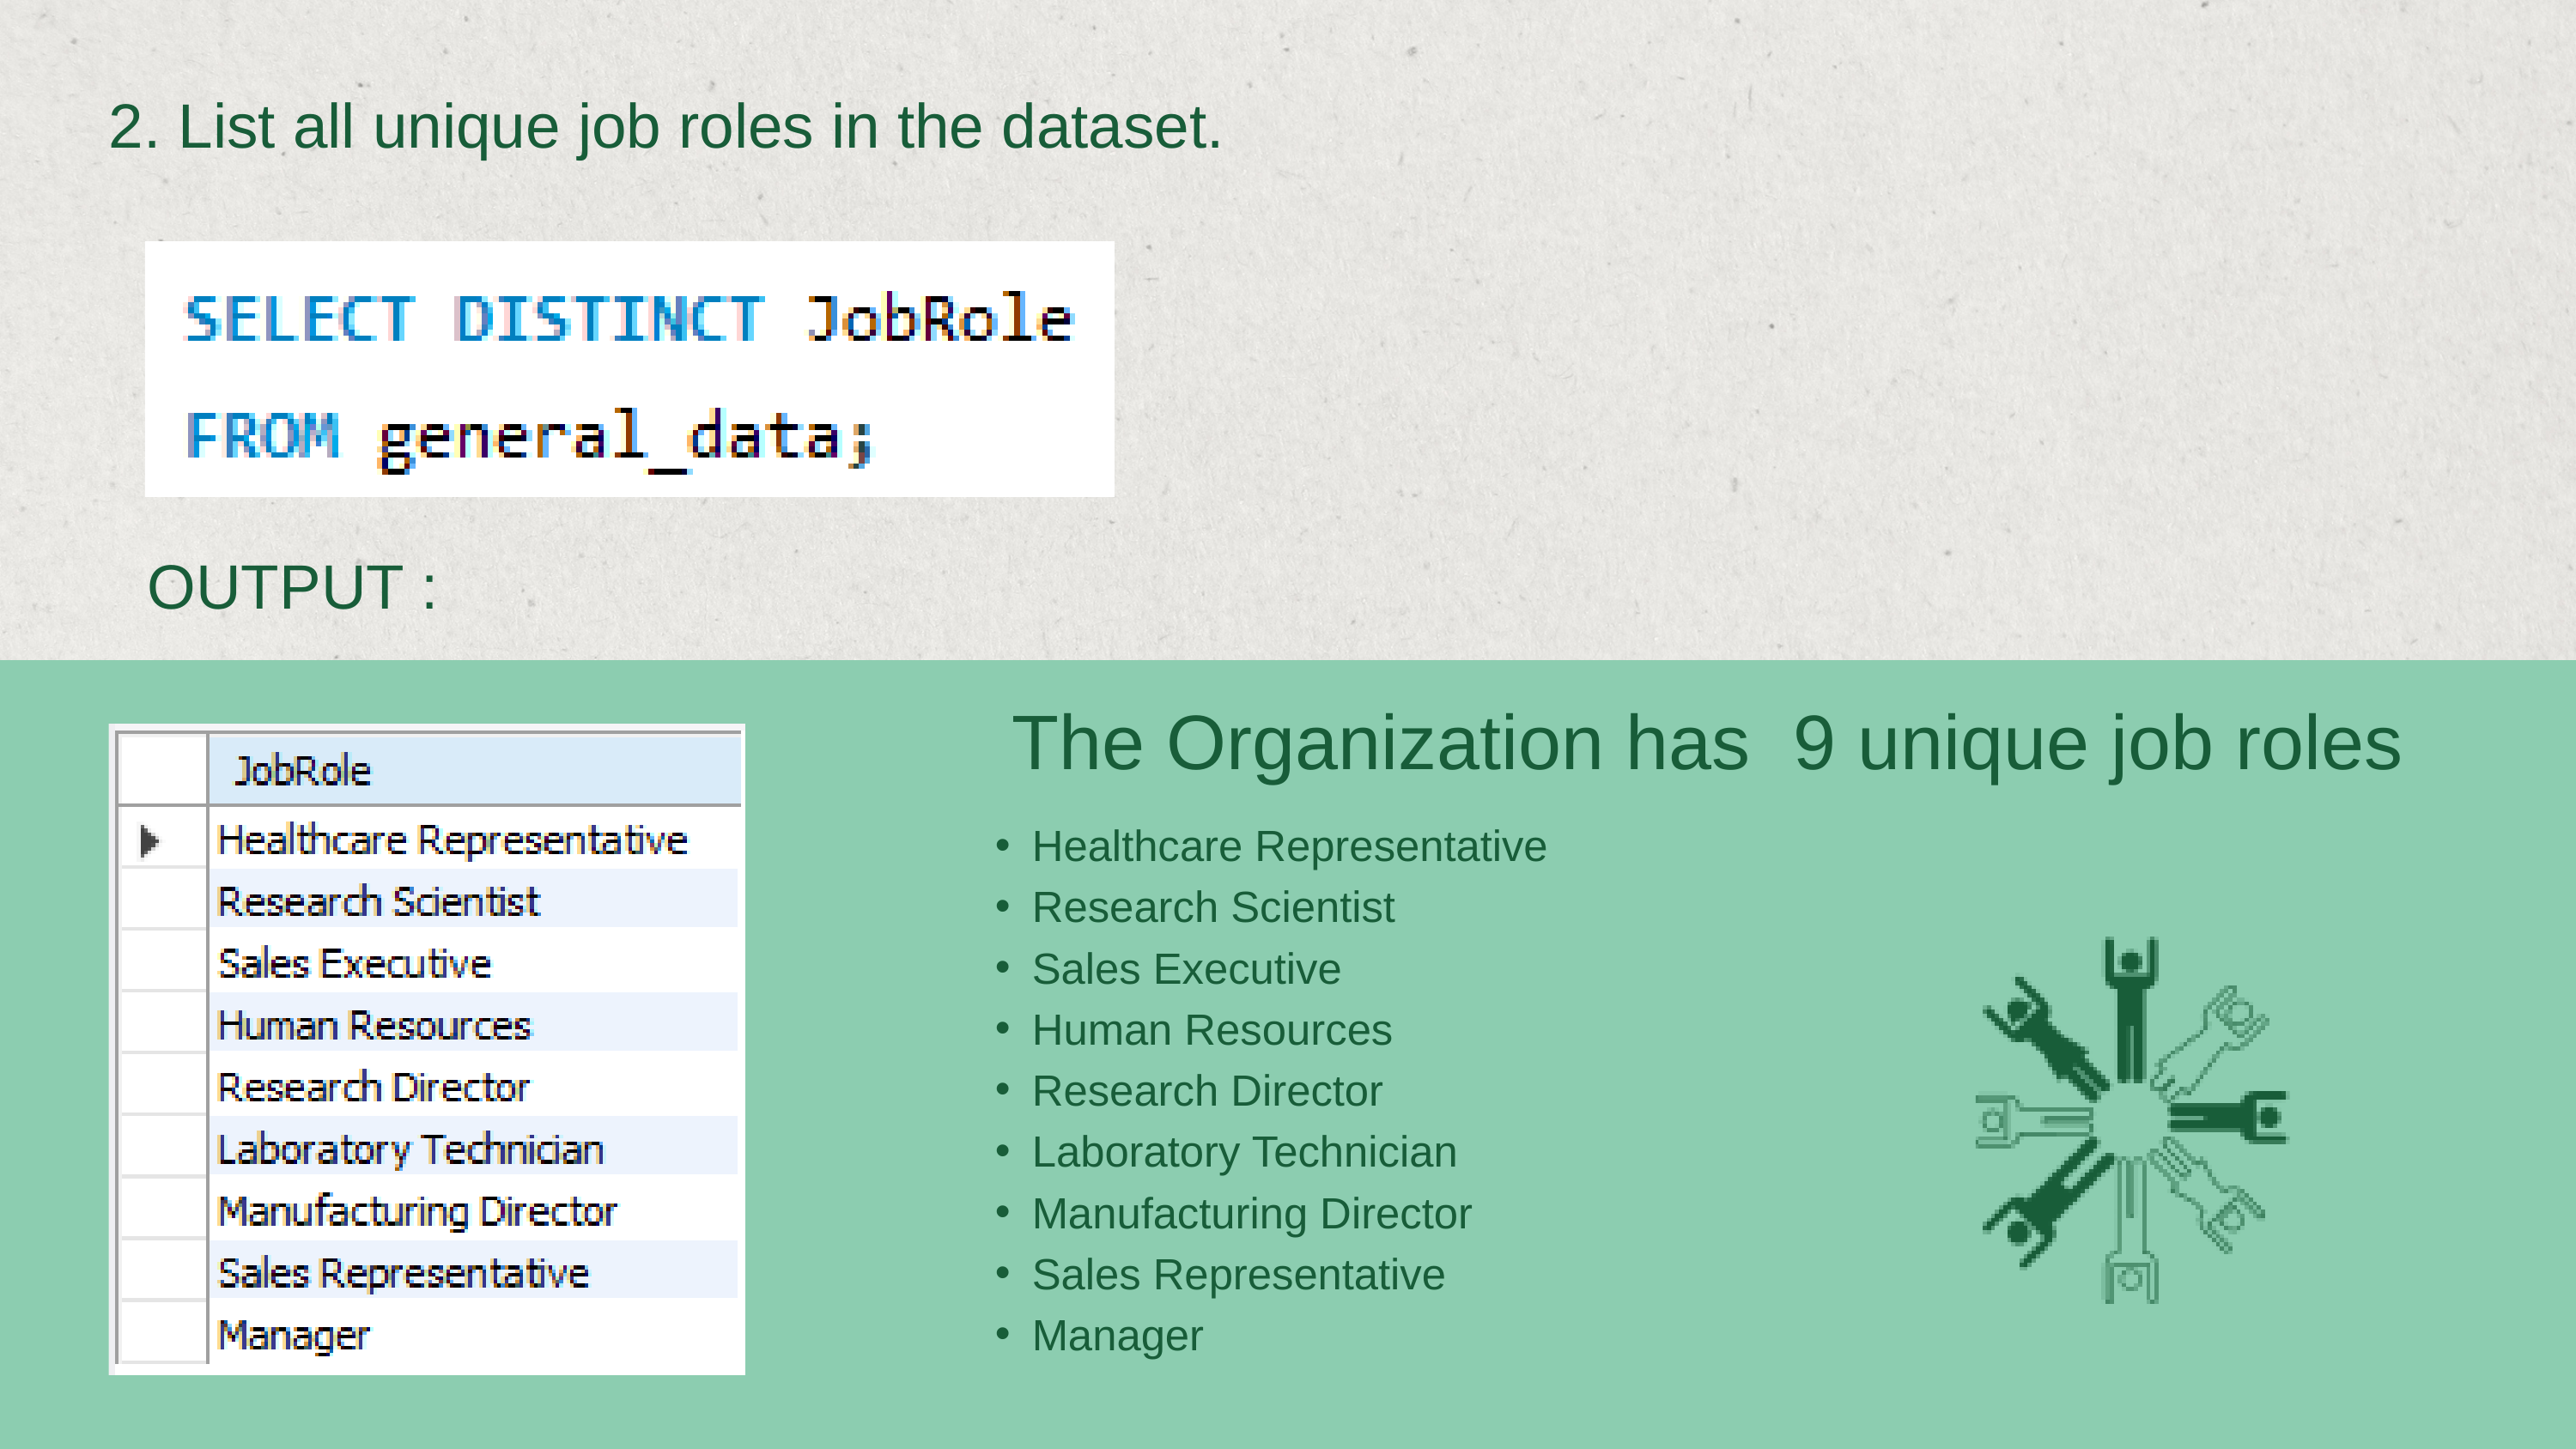

2. List all unique job roles in the dataset.

OUTPUT :

The Organization has  9 unique job roles

Healthcare Representative
Research Scientist
Sales Executive
Human Resources
Research Director
Laboratory Technician
Manufacturing Director
Sales Representative
Manager